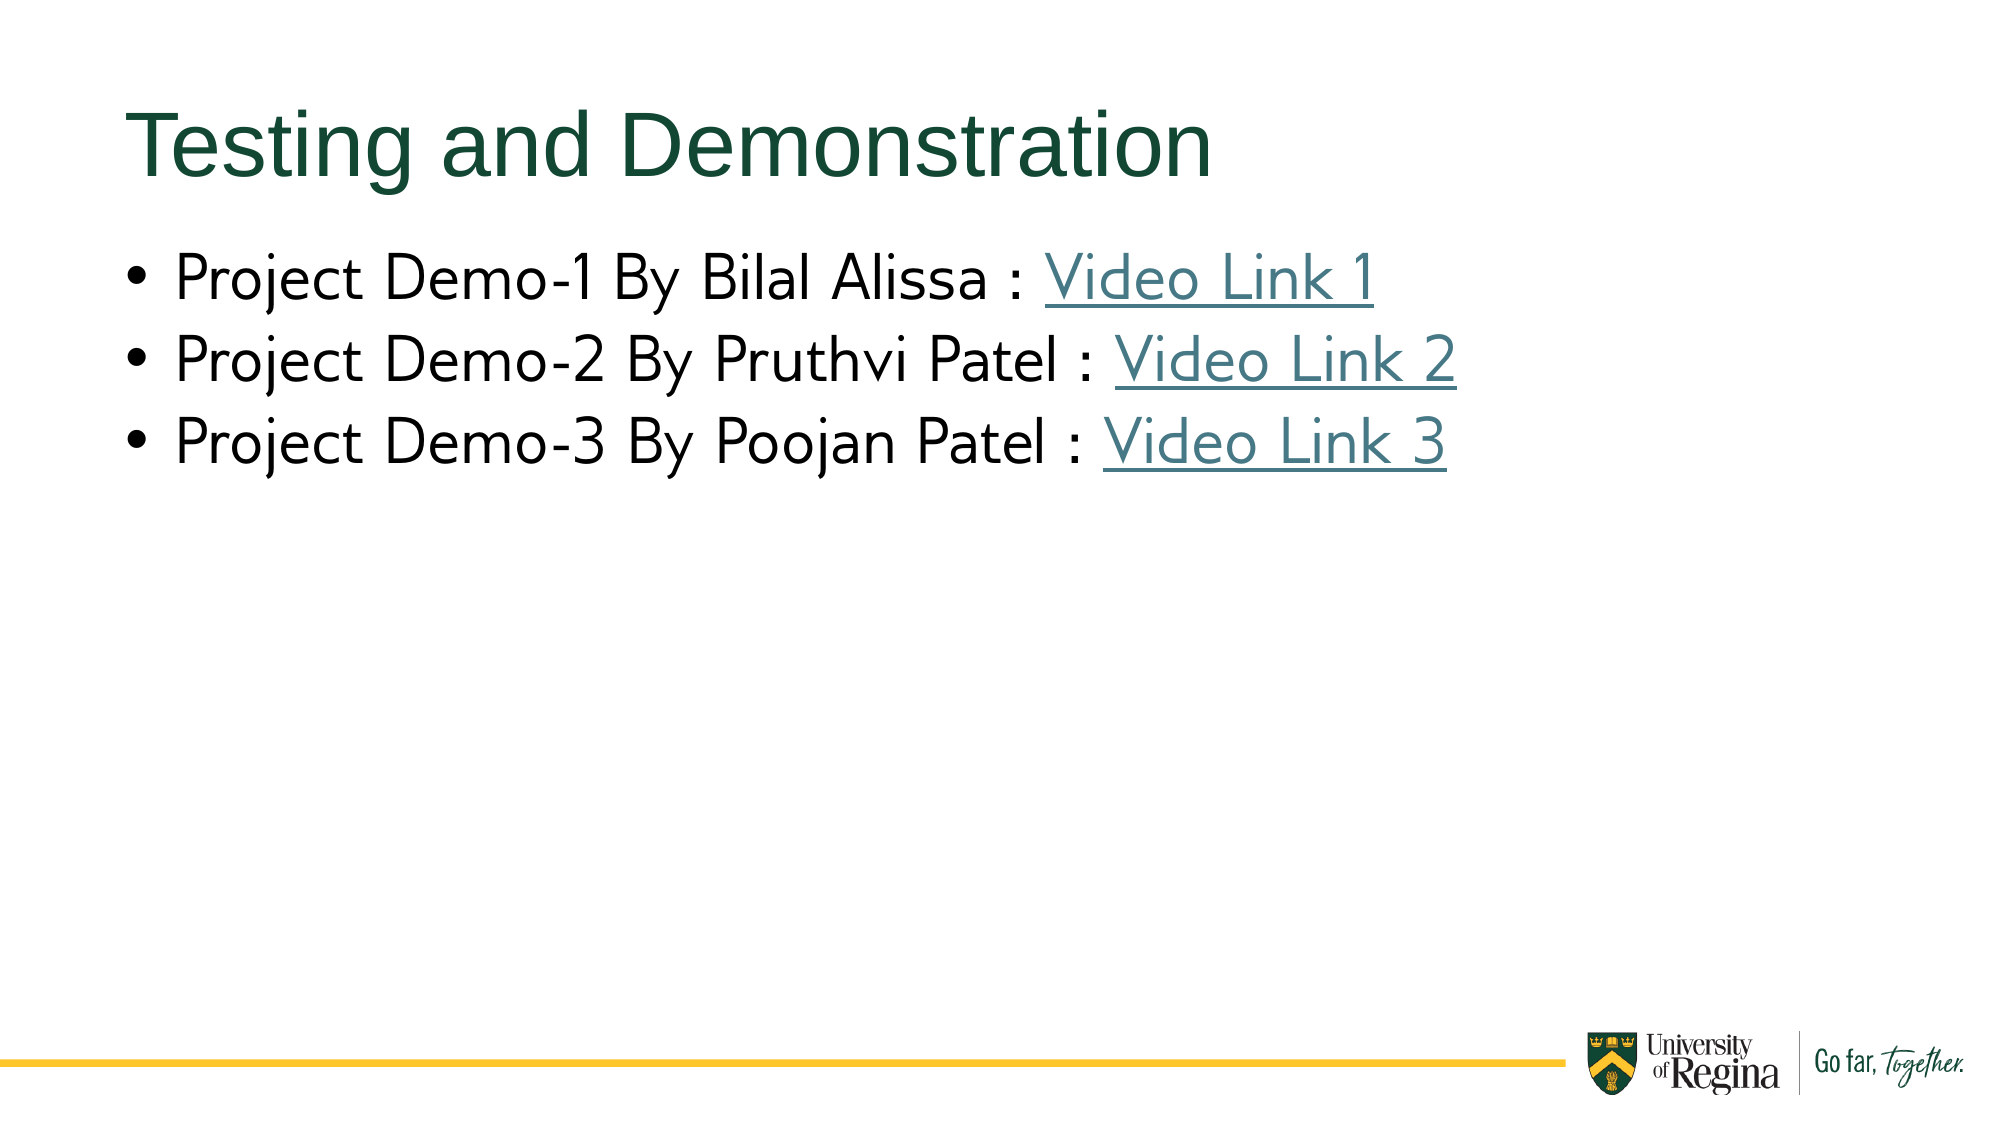

Testing and Demonstration
Project Demo-1 By Bilal Alissa : Video Link 1
Project Demo-2 By Pruthvi Patel : Video Link 2
Project Demo-3 By Poojan Patel : Video Link 3